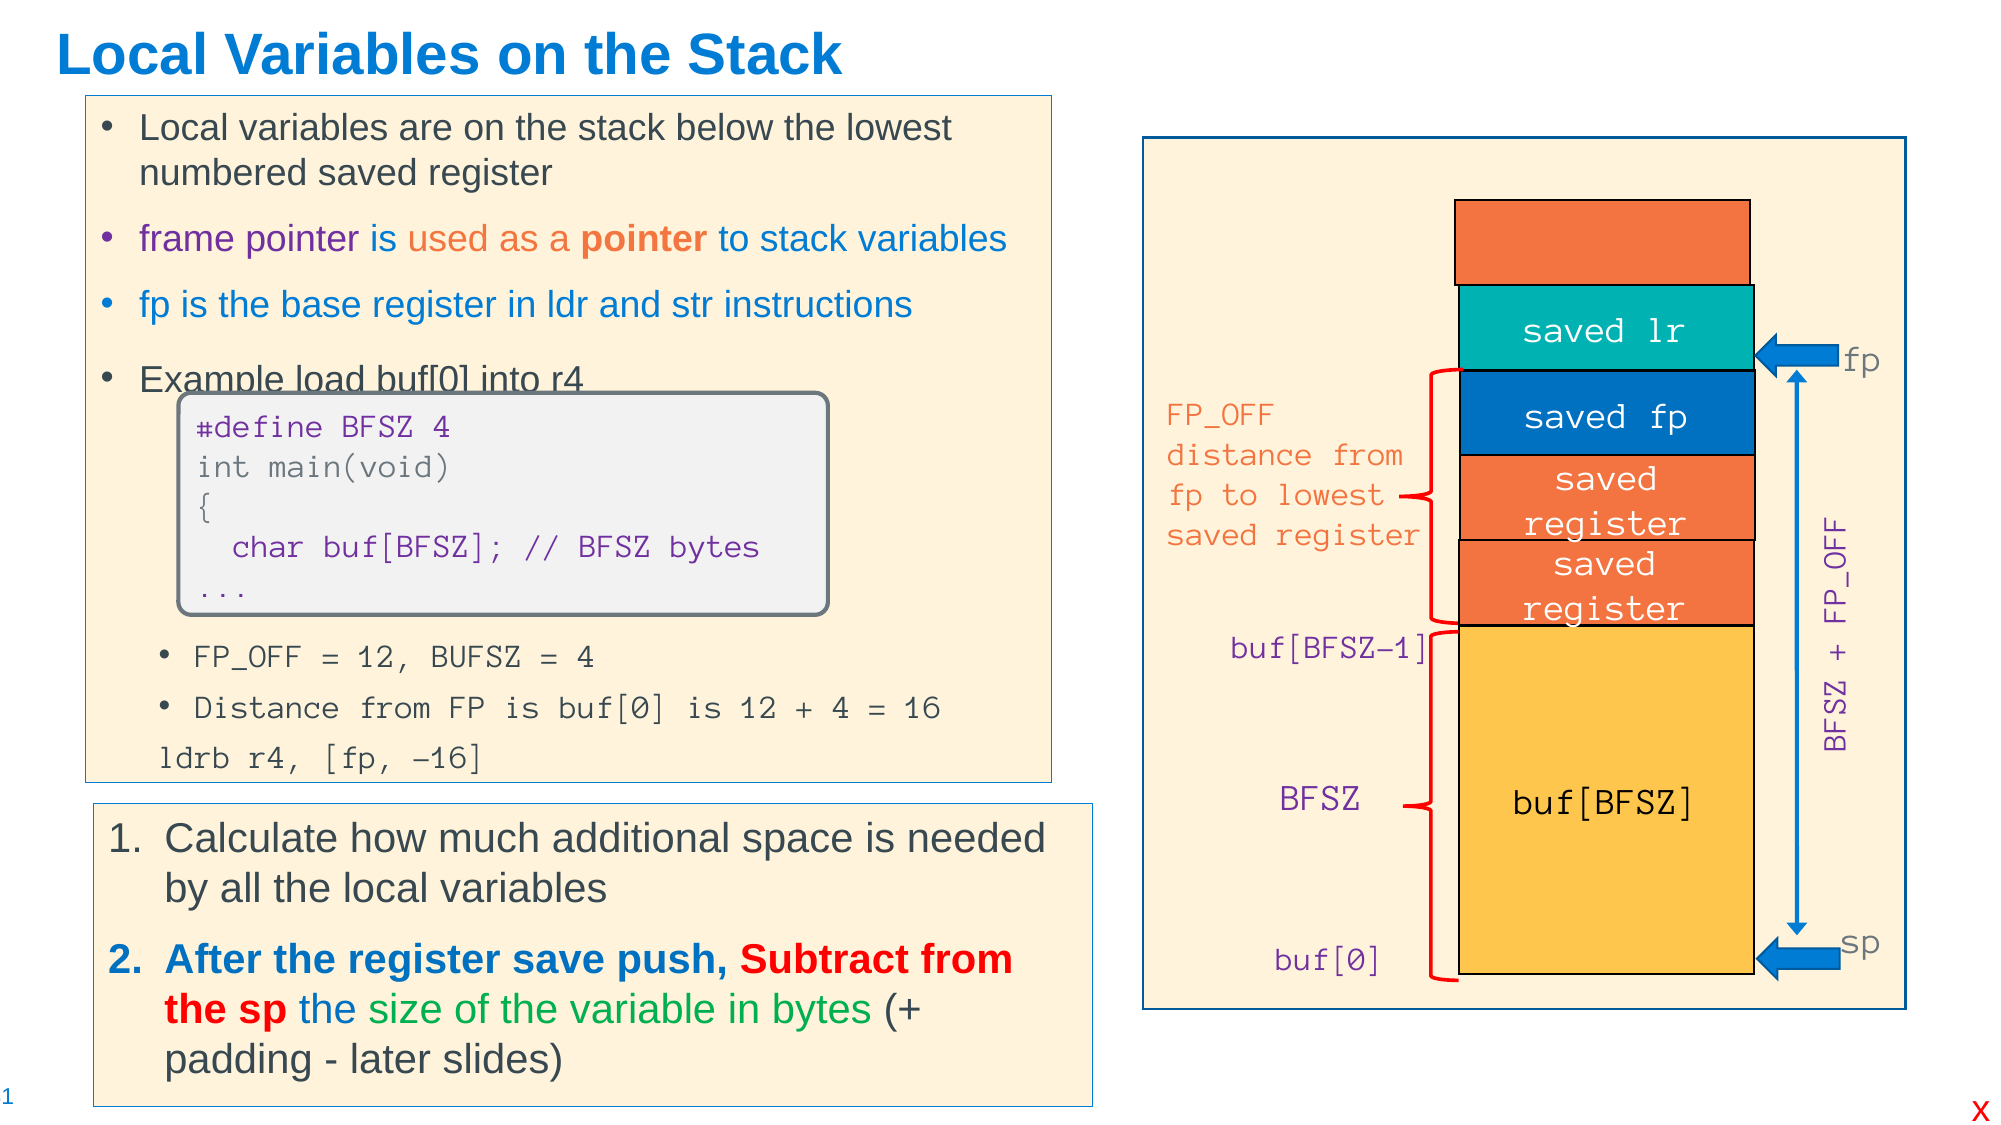

# Local Variables on the Stack
Local variables are on the stack below the lowest numbered saved register
frame pointer is used as a pointer to stack variables
fp is the base register in ldr and str instructions
Example load buf[0] into r4

FP_OFF = 12, BUFSZ = 4
Distance from FP is buf[0] is 12 + 4 = 16
ldrb r4, [fp, -16]

saved lr
fp

saved fp
sp

buf[BFSZ]

FP_OFF
distance from fp to lowest saved register
BFSZ + FP_OFF
#define BFSZ 4
int main(void)
{
  char buf[BFSZ]; // BFSZ bytes
...
saved register
saved register
buf[BFSZ-1]
buf[0]

BFSZ
Calculate how much additional space is needed by all the local variables
After the register save push, Subtract from the sp the size of the variable in bytes (+ padding - later slides)
x